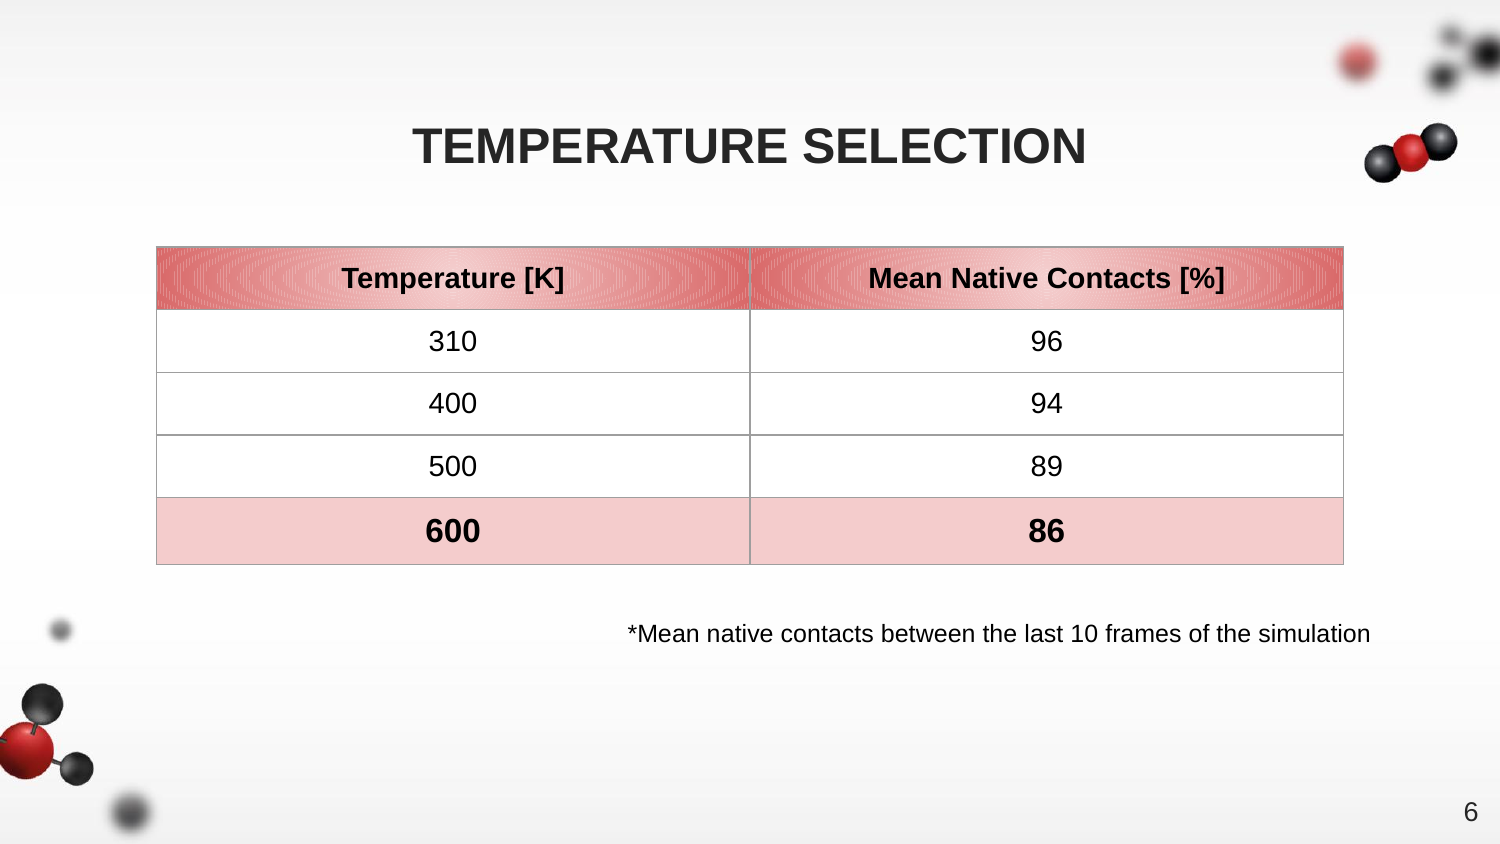

TEMPERATURE SELECTION
| Temperature [K] | Mean Native Contacts [%] |
| --- | --- |
| 310 | 96 |
| 400 | 94 |
| 500 | 89 |
| 600 | 86 |
*Mean native contacts between the last 10 frames of the simulation
6